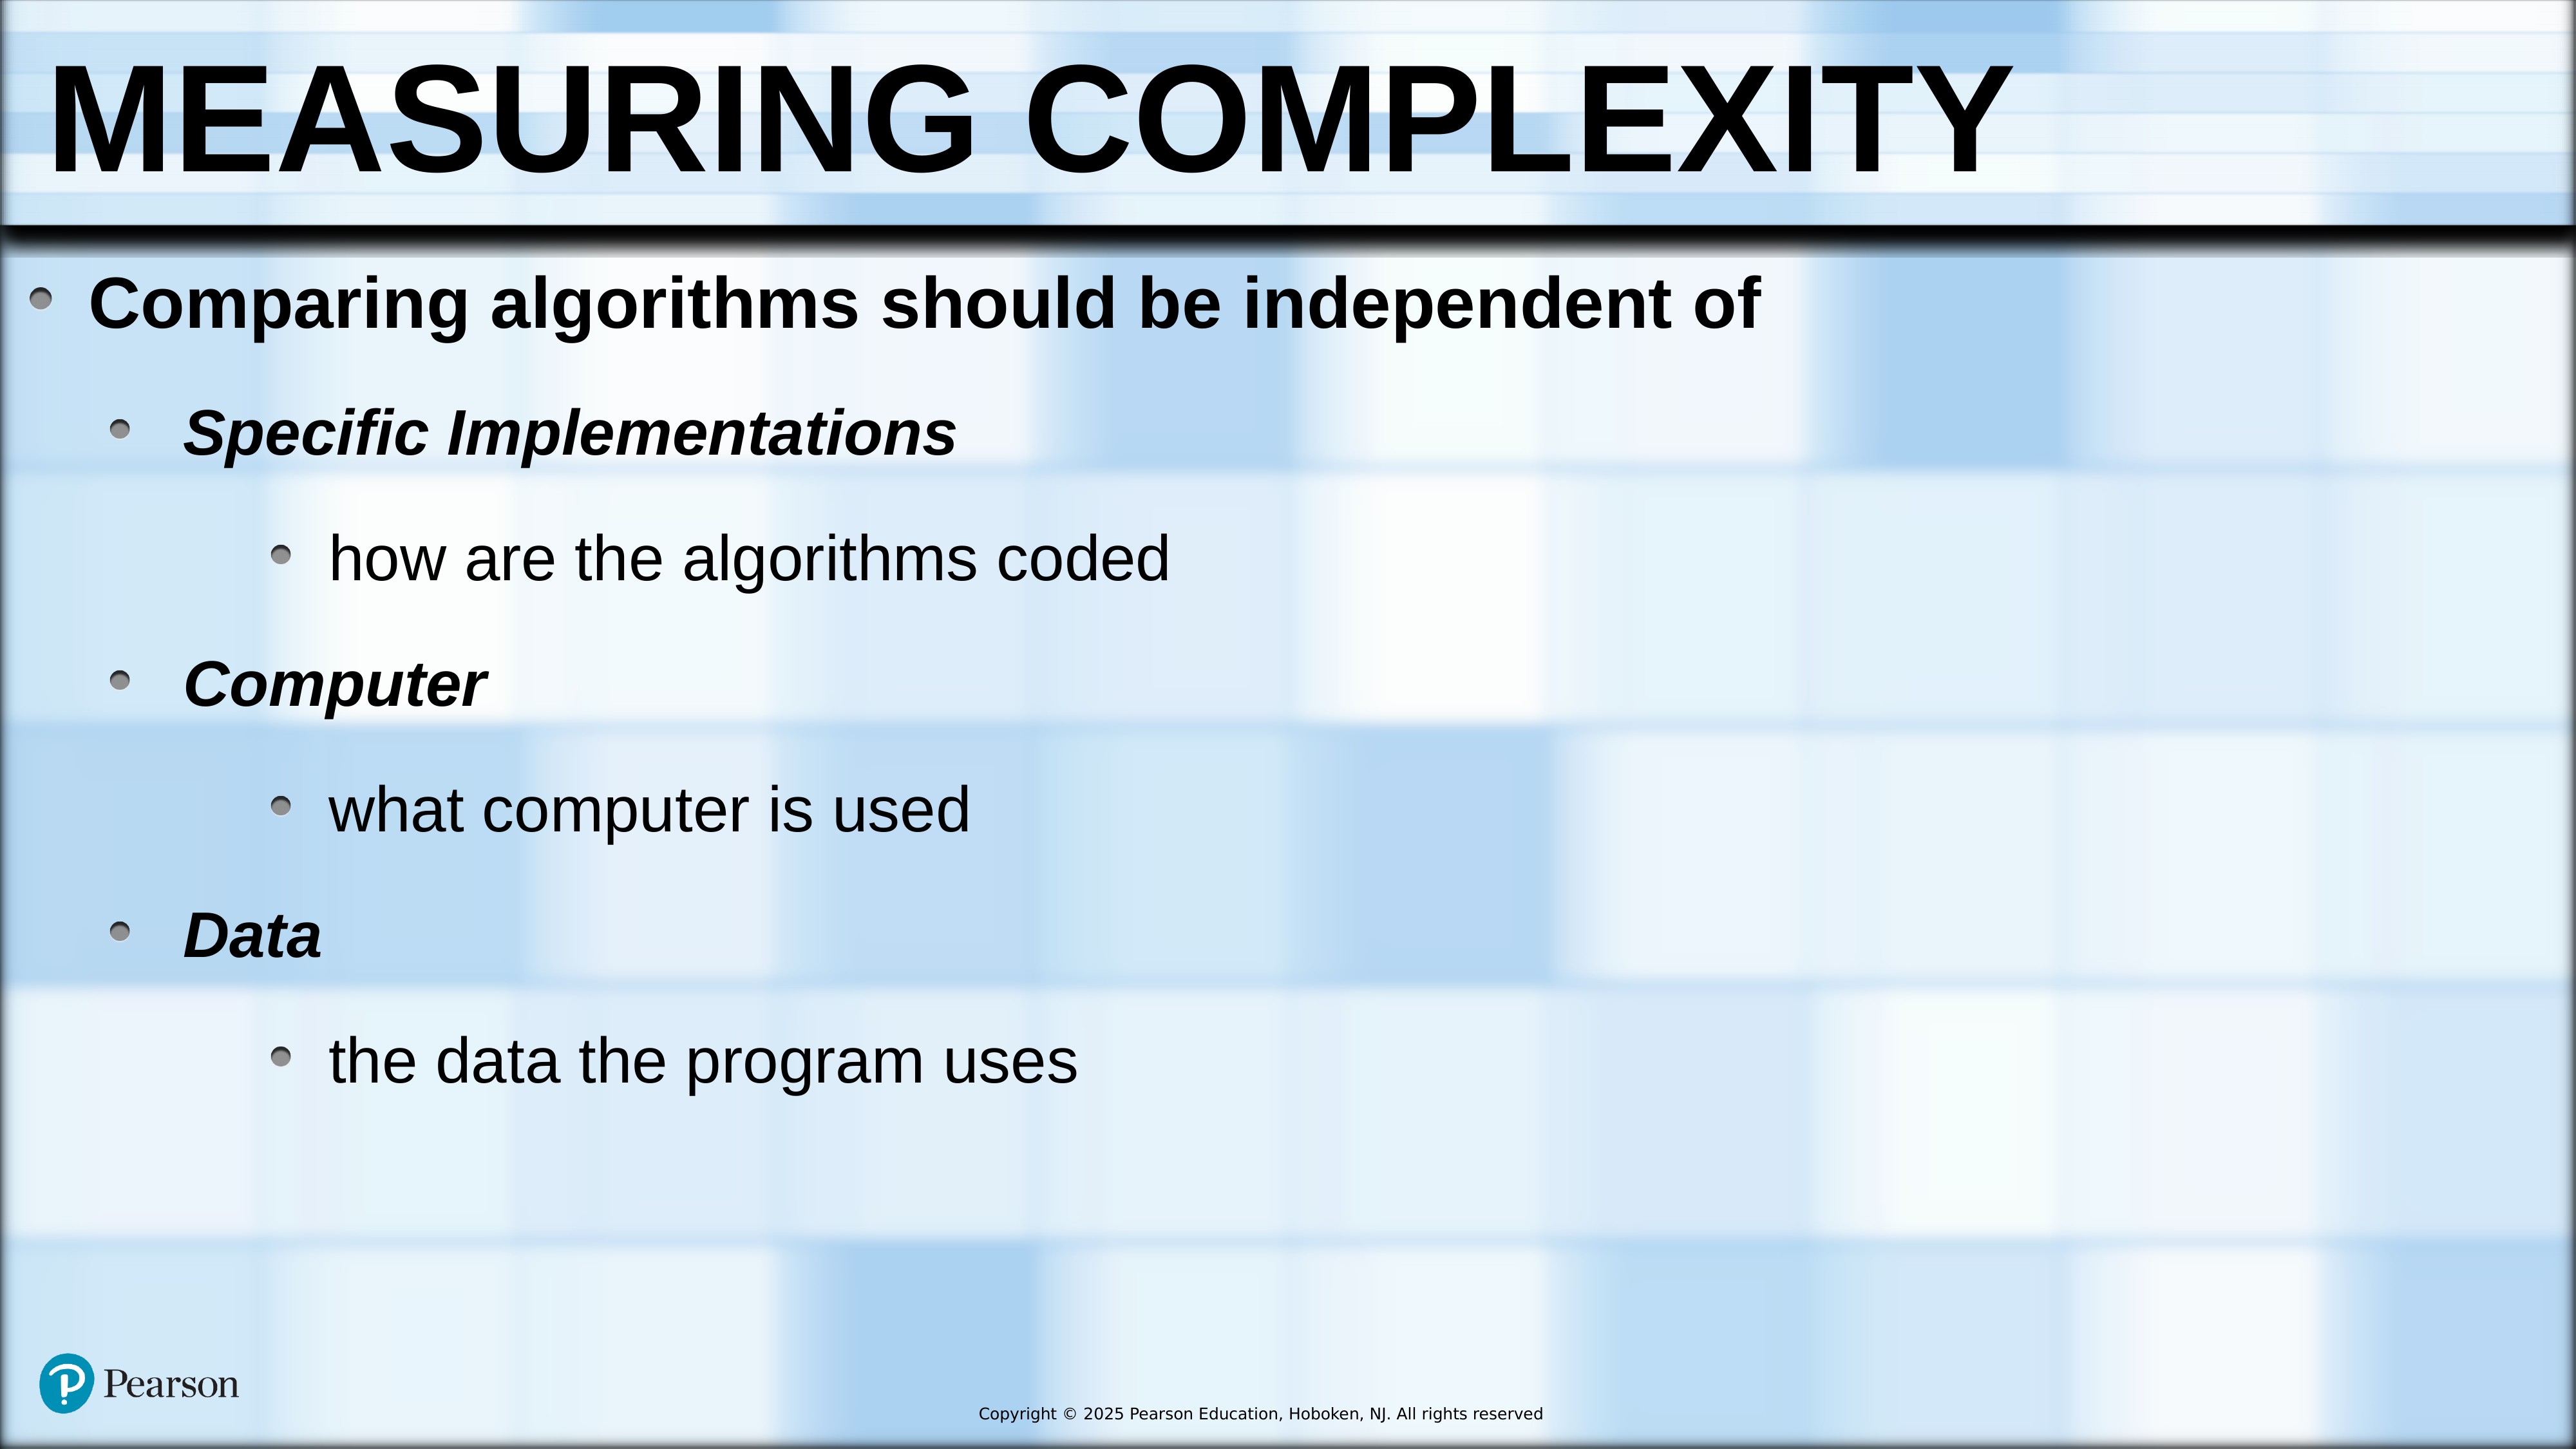

# Measuring Complexity
Comparing algorithms should be independent of
Specific Implementations
how are the algorithms coded
Computer
what computer is used
Data
the data the program uses